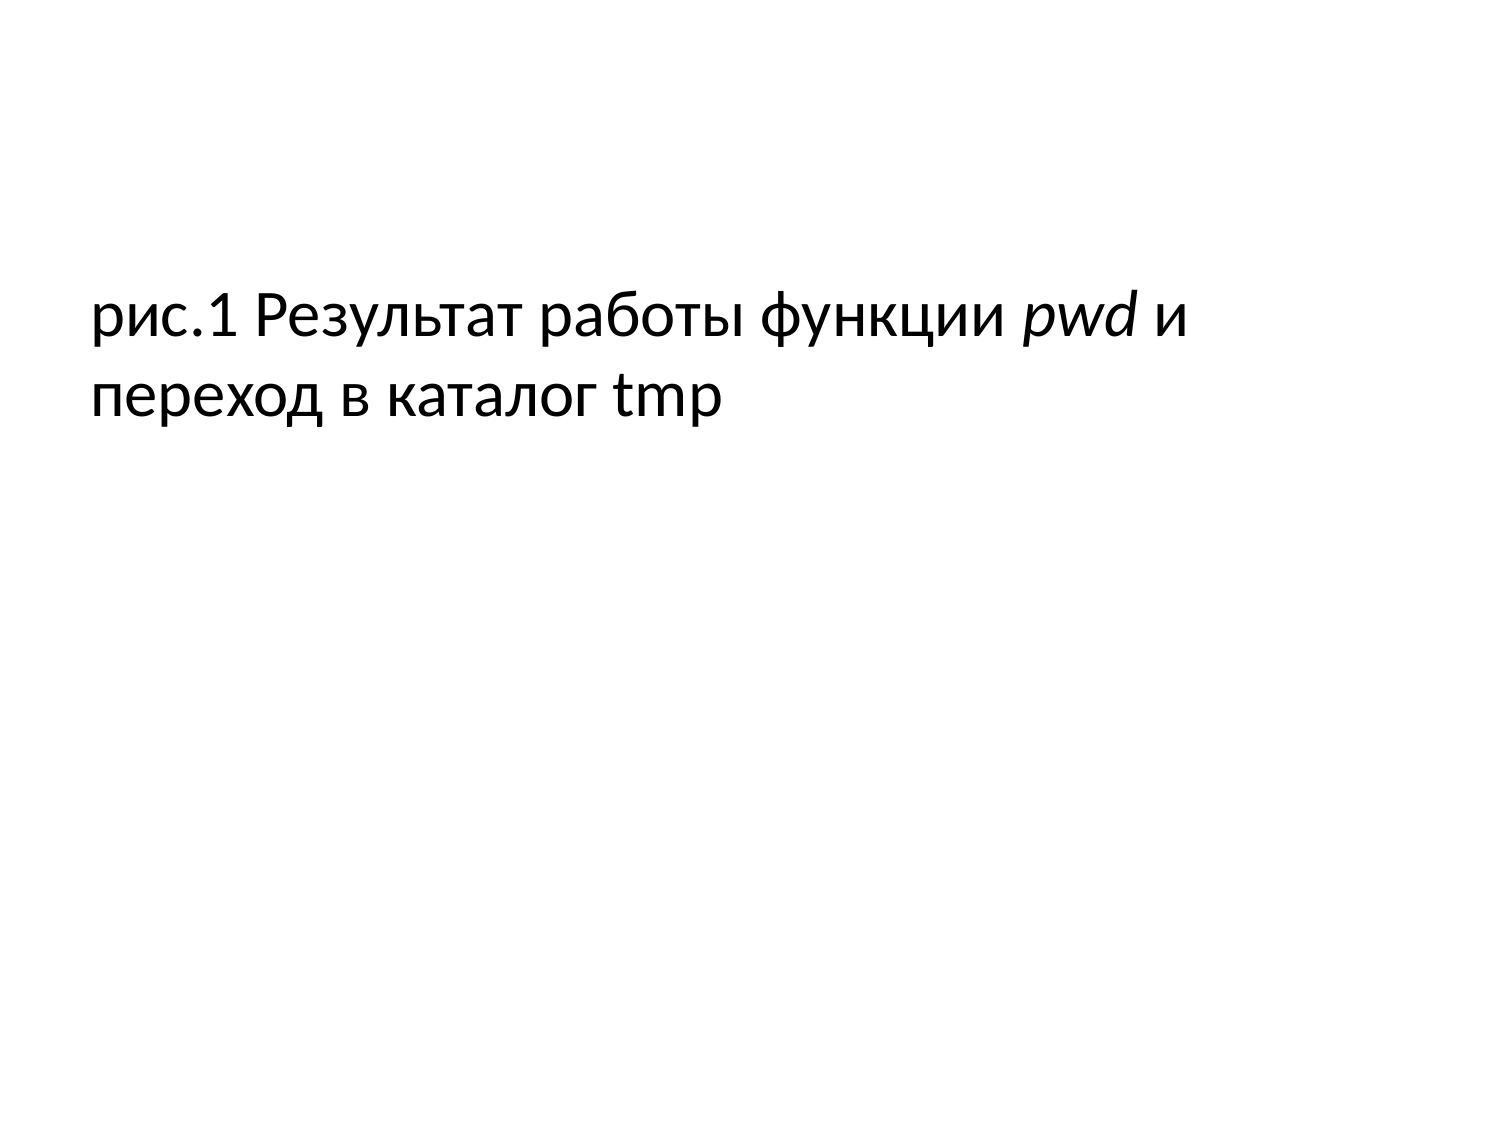

рис.1 Результат работы функции pwd и переход в каталог tmp